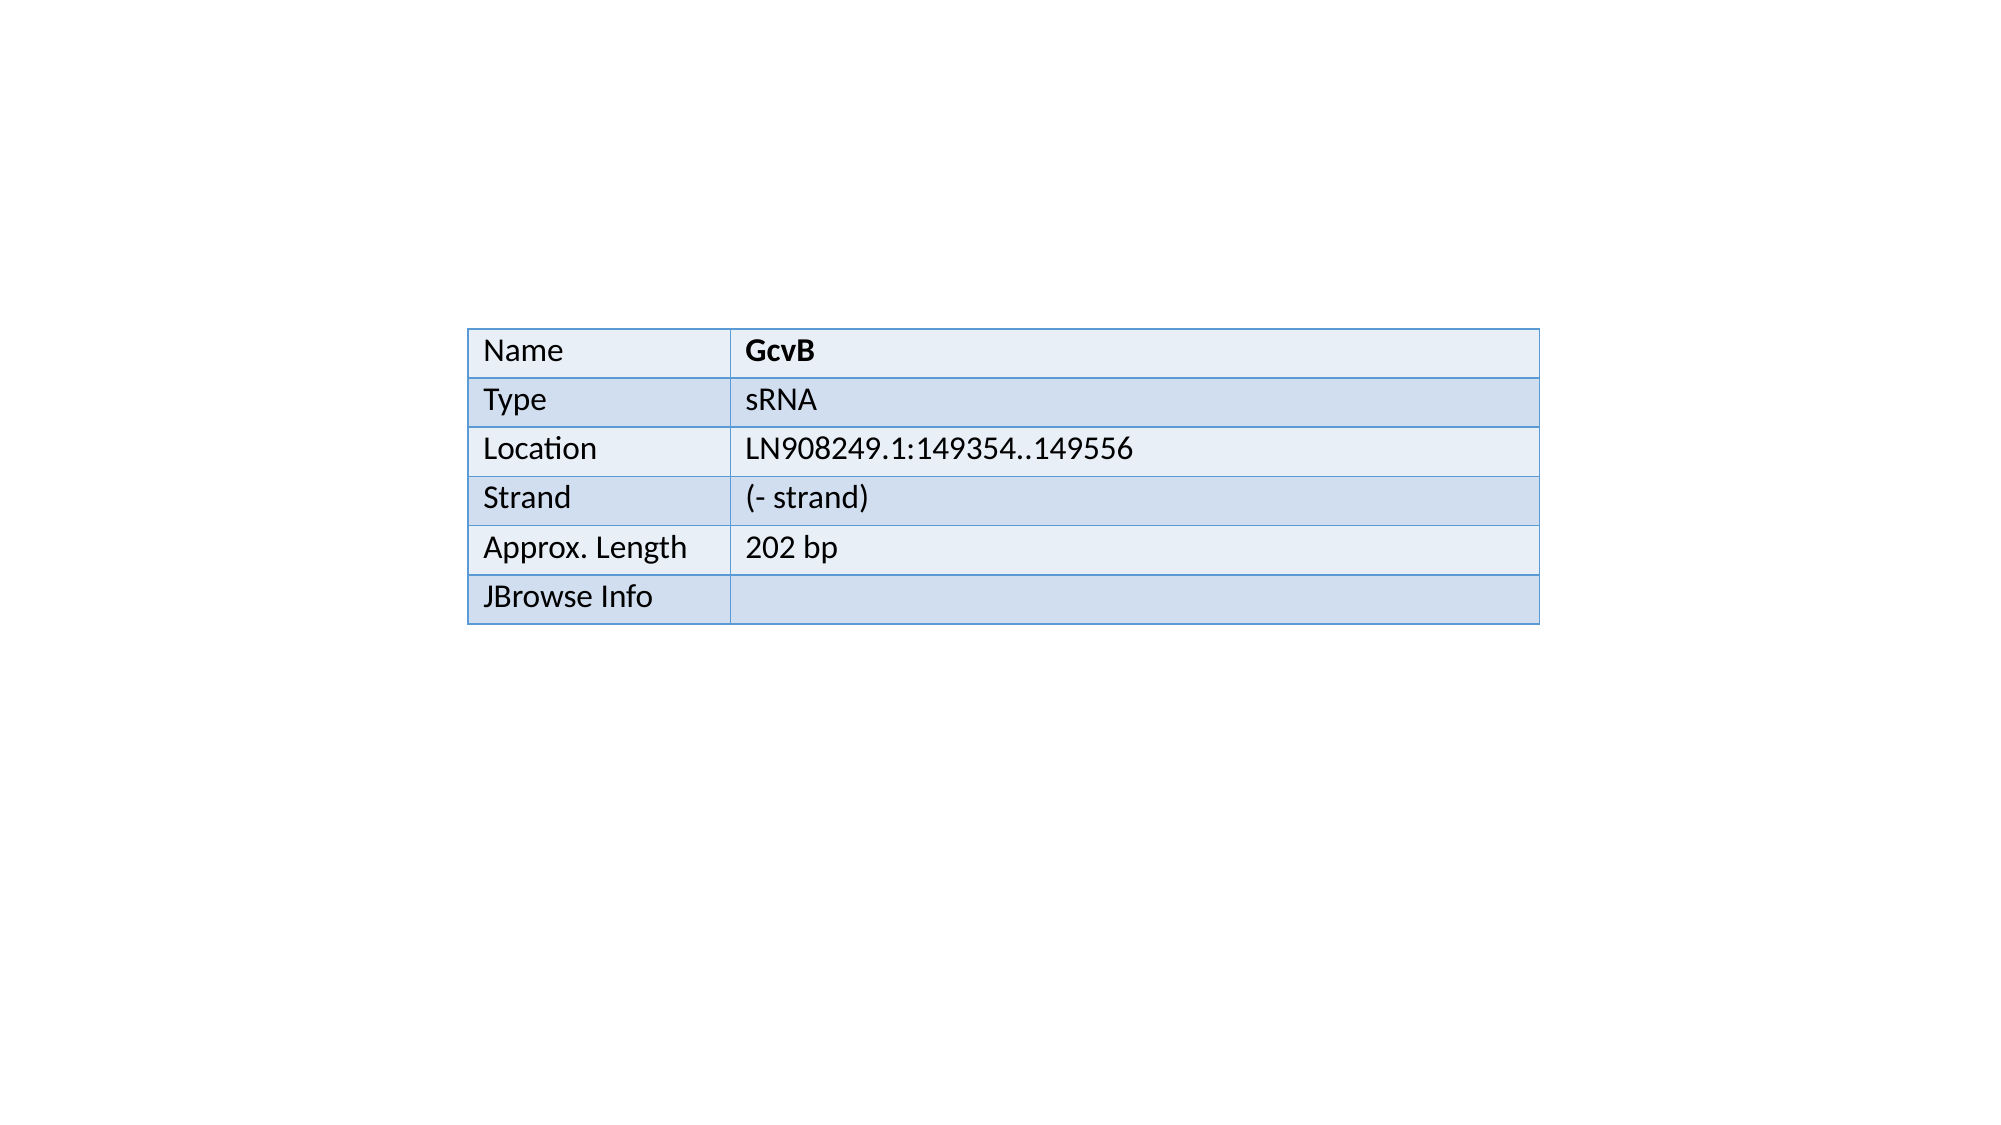

| Name | GcvB |
| --- | --- |
| Type | sRNA |
| Location | LN908249.1:149354..149556 |
| Strand | (- strand) |
| Approx. Length | 202 bp |
| JBrowse Info |  |